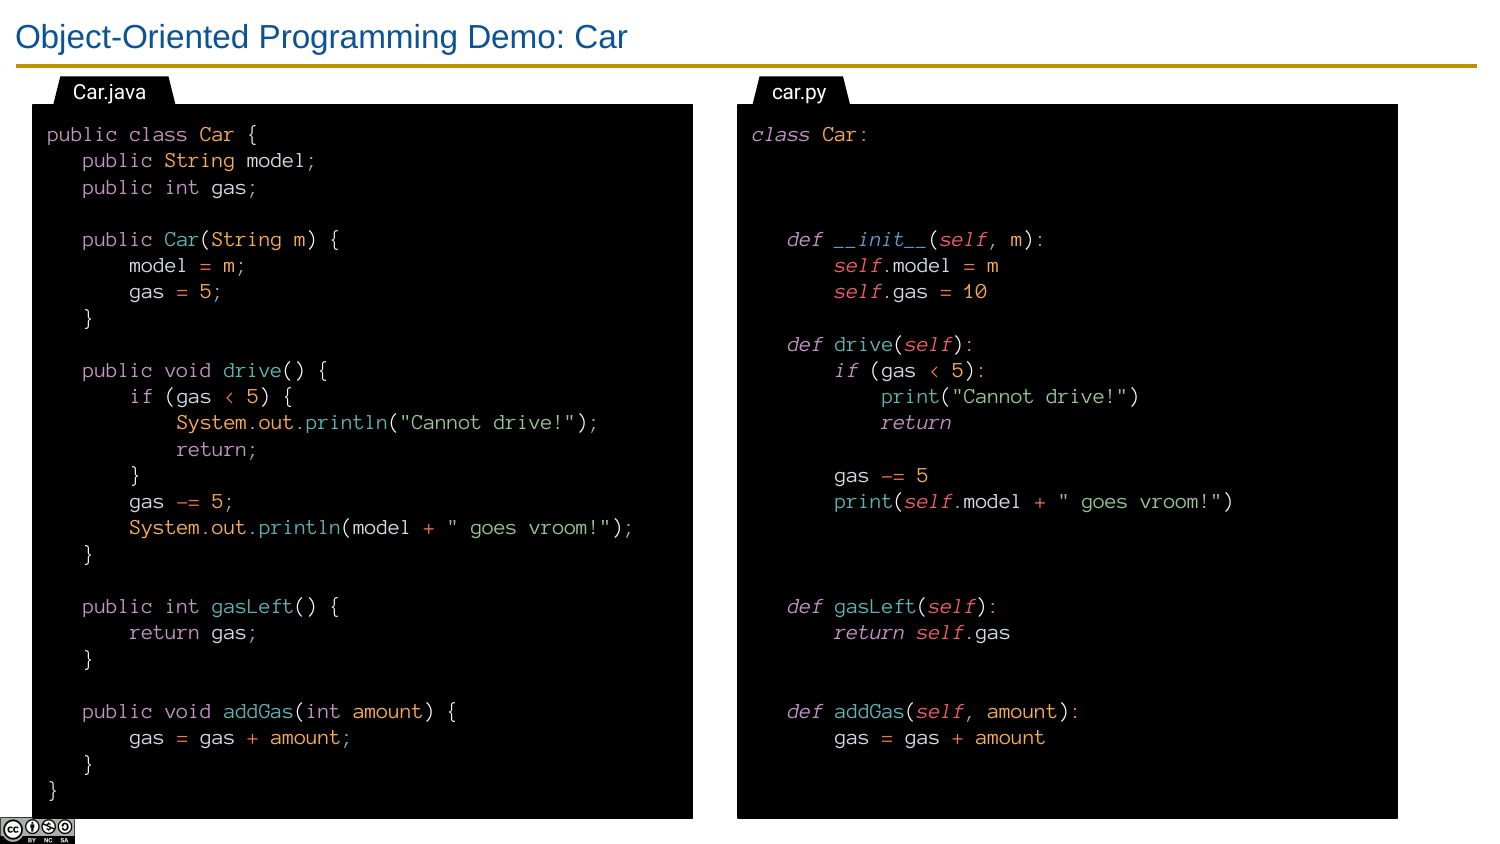

# Object-Oriented Programming Demo: Car
Car.java
car.py
public class Car {
   public String model;
   public int gas;

   public Car(String m) {
       model = m;
       gas = 5;
   }

   public void drive() {
       if (gas < 5) {
           System.out.println("Cannot drive!");
           return;
       }
       gas -= 5;
       System.out.println(model + " goes vroom!");
   }

   public int gasLeft() {
       return gas;
   }

   public void addGas(int amount) {
       gas = gas + amount;
   }
}
class Car:

   def __init__(self, m):
       self.model = m
       self.gas = 10

   def drive(self):
       if (gas < 5):
           print("Cannot drive!")
           return

       gas -= 5
       print(self.model + " goes vroom!")

   def gasLeft(self):
       return self.gas

   def addGas(self, amount):
       gas = gas + amount